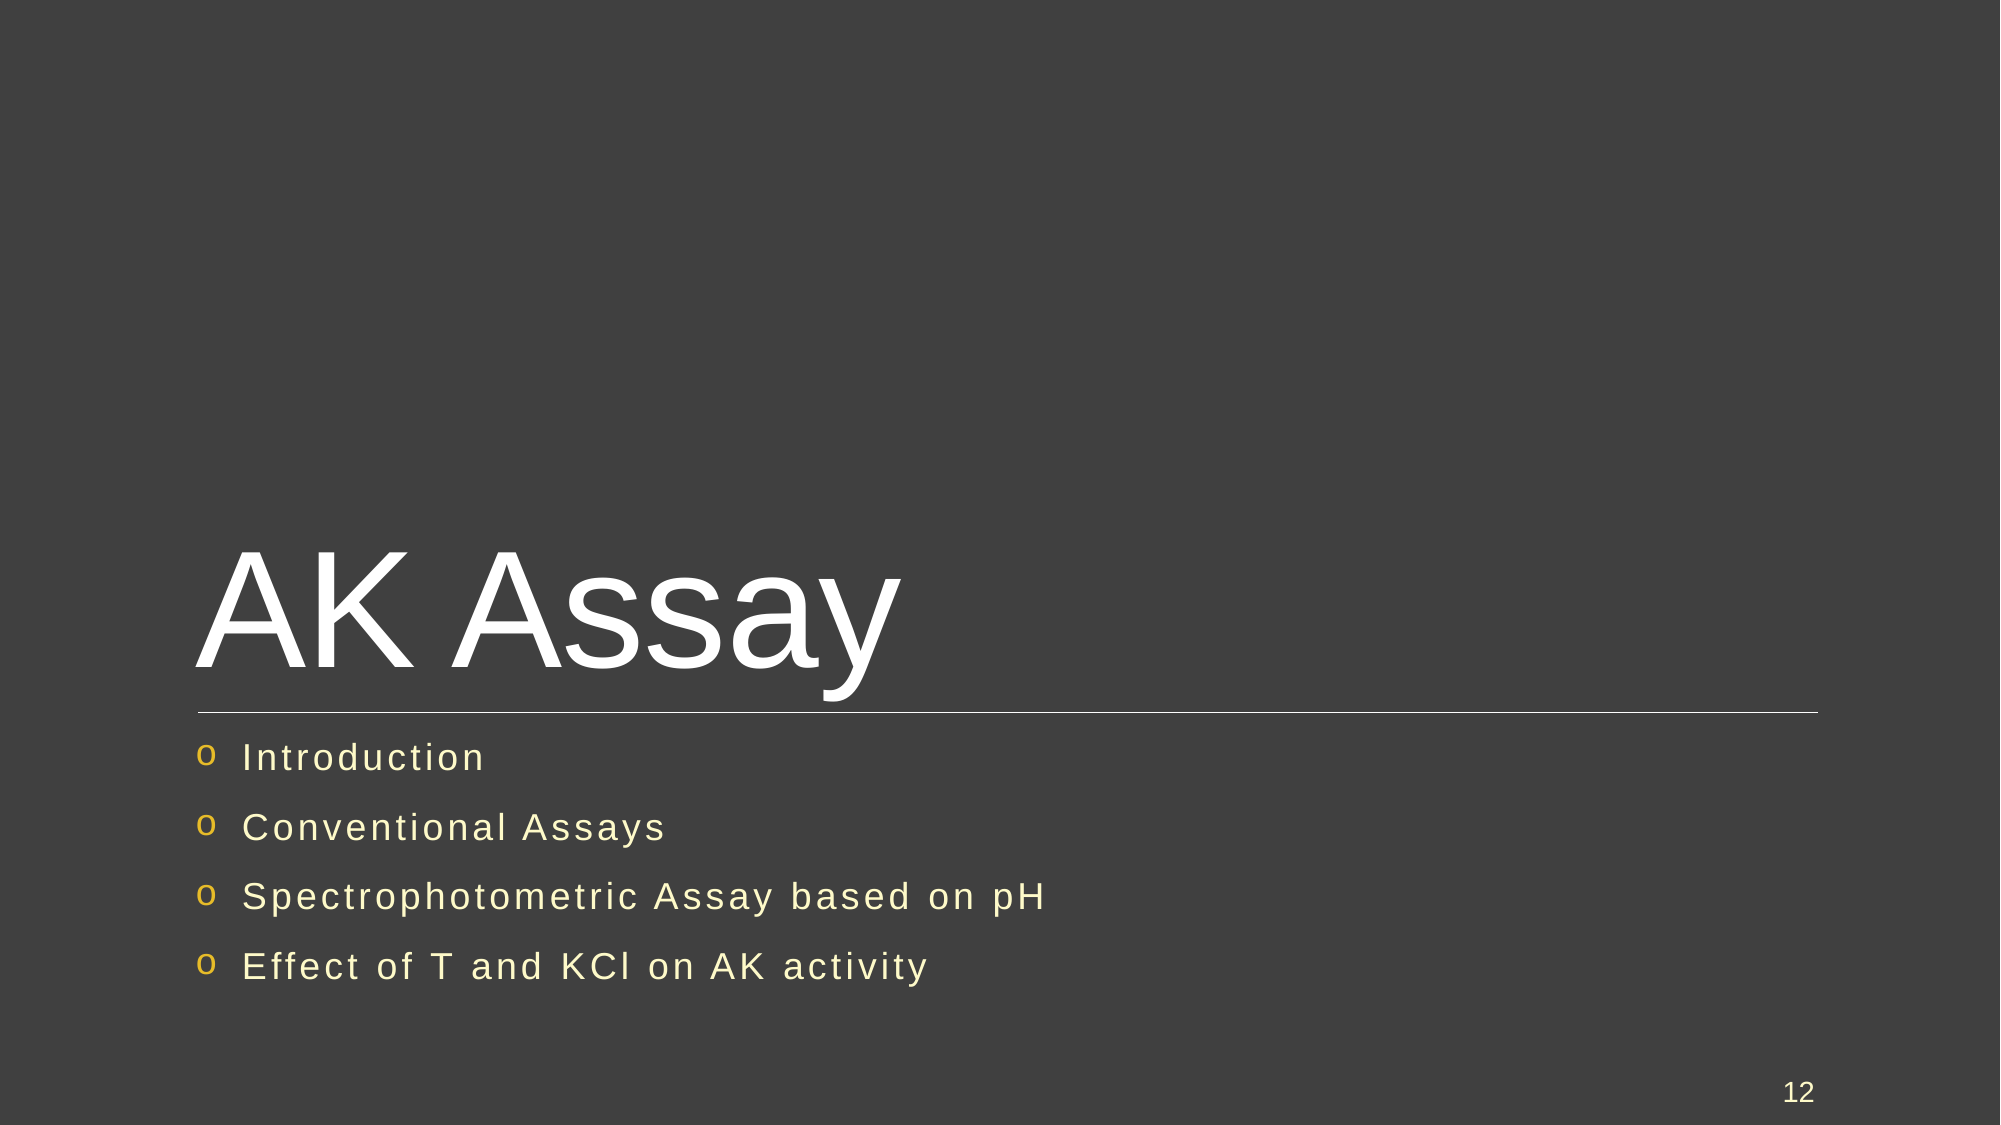

# AK Assay
Introduction
Conventional Assays
Spectrophotometric Assay based on pH
Effect of T and KCl on AK activity
12